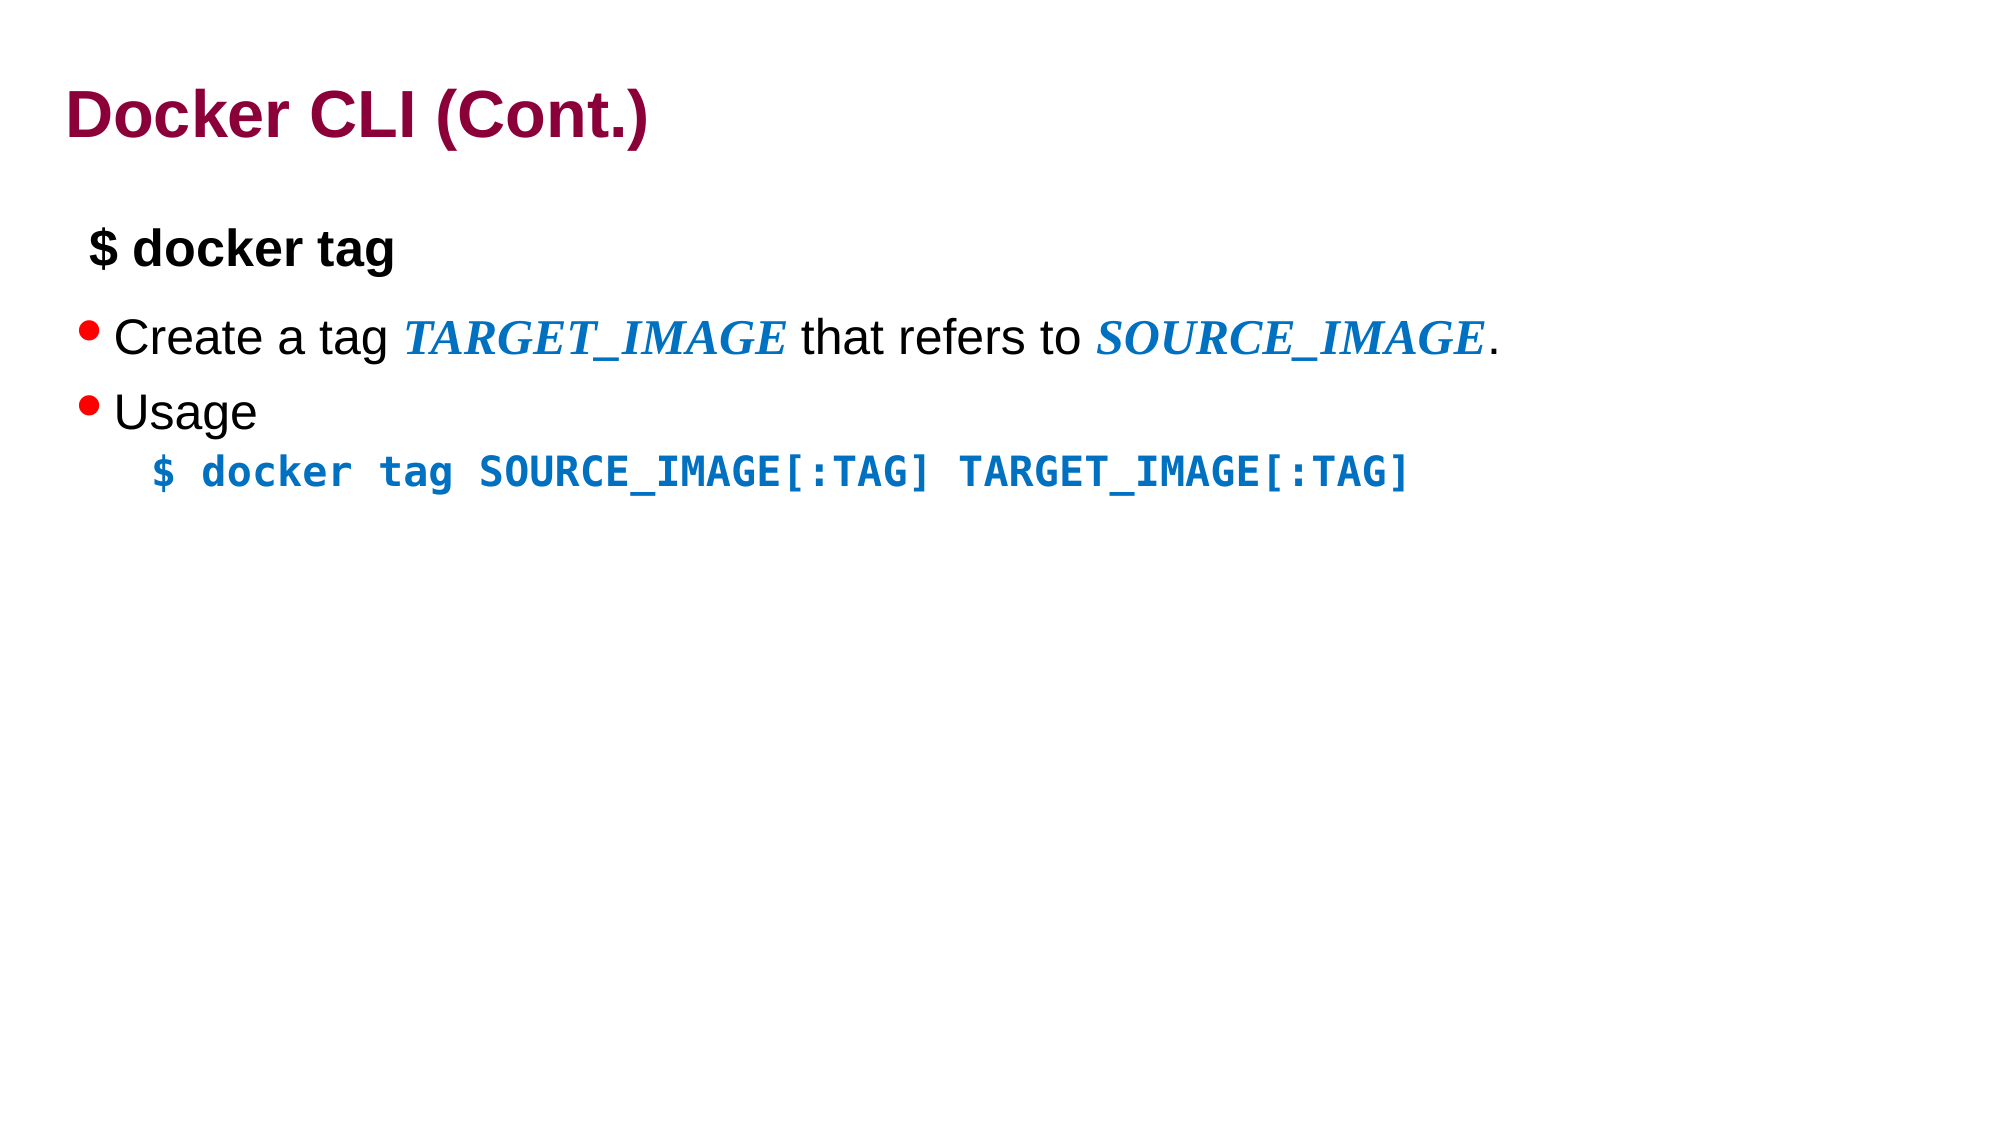

# Docker CLI (Cont.)
$ docker tag
Create a tag TARGET_IMAGE that refers to SOURCE_IMAGE.
Usage
$ docker tag SOURCE_IMAGE[:TAG] TARGET_IMAGE[:TAG]